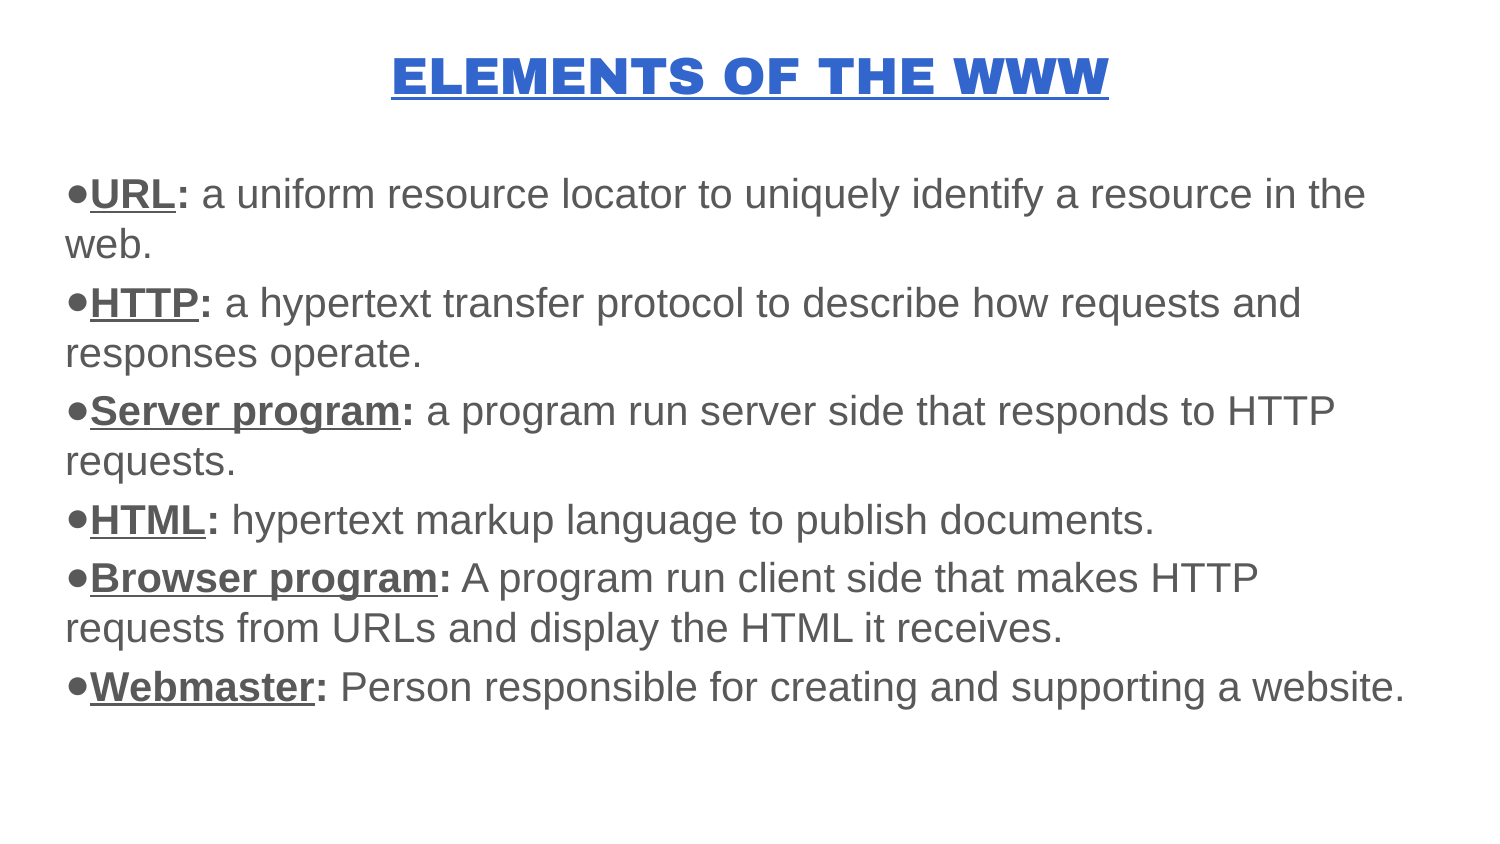

# ELEMENTS OF THE WWW
URL: a uniform resource locator to uniquely identify a resource in the web.
HTTP: a hypertext transfer protocol to describe how requests and responses operate.
Server program: a program run server side that responds to HTTP requests.
HTML: hypertext markup language to publish documents.
Browser program: A program run client side that makes HTTP requests from URLs and display the HTML it receives.
Webmaster: Person responsible for creating and supporting a website.